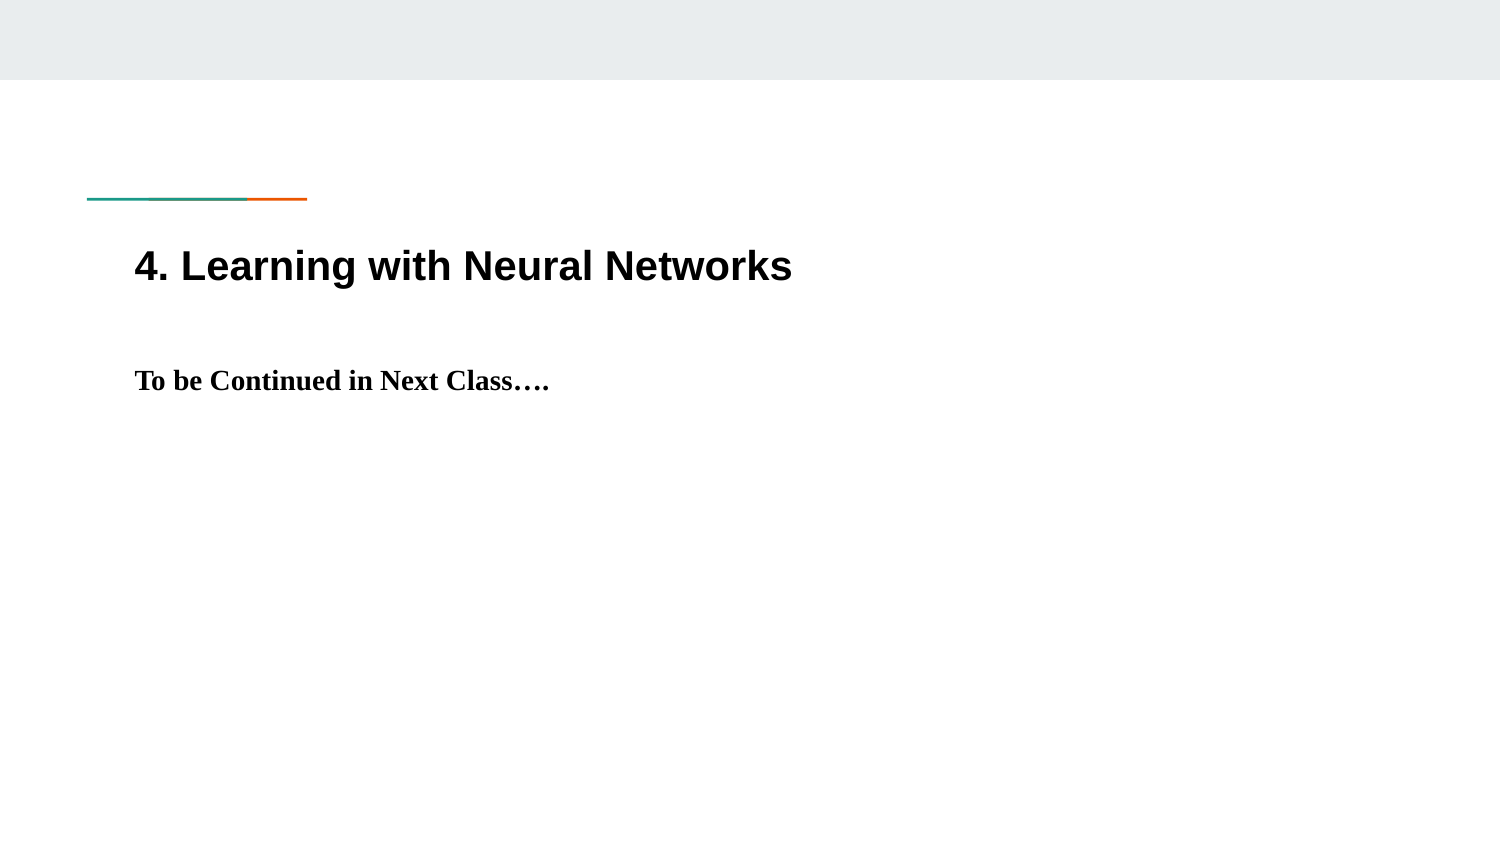

# 4. Learning with Neural Networks
To be Continued in Next Class….